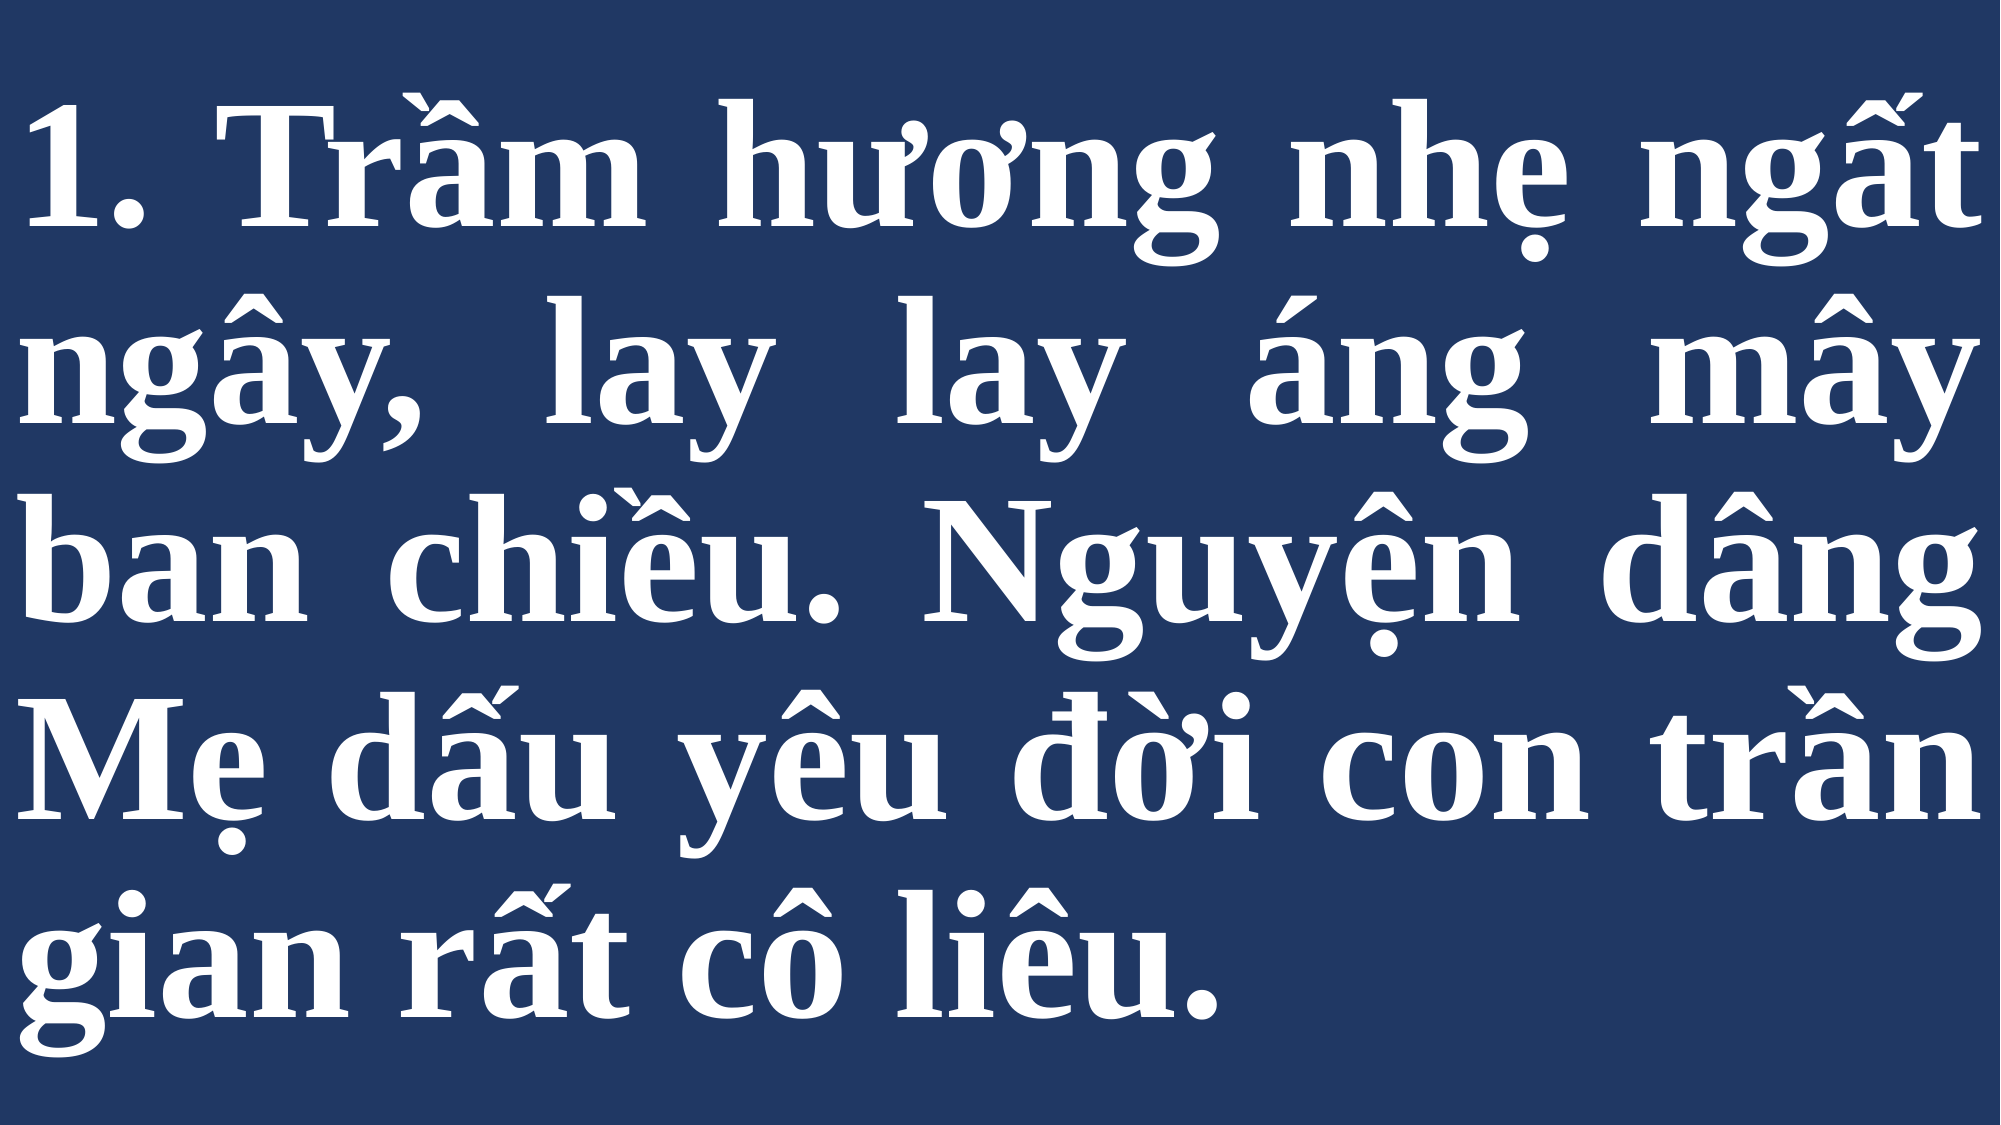

# 1. Trầm hương nhẹ ngất ngây, lay lay áng mây ban chiều. Nguyện dâng Mẹ dấu yêu đời con trần gian rất cô liêu.